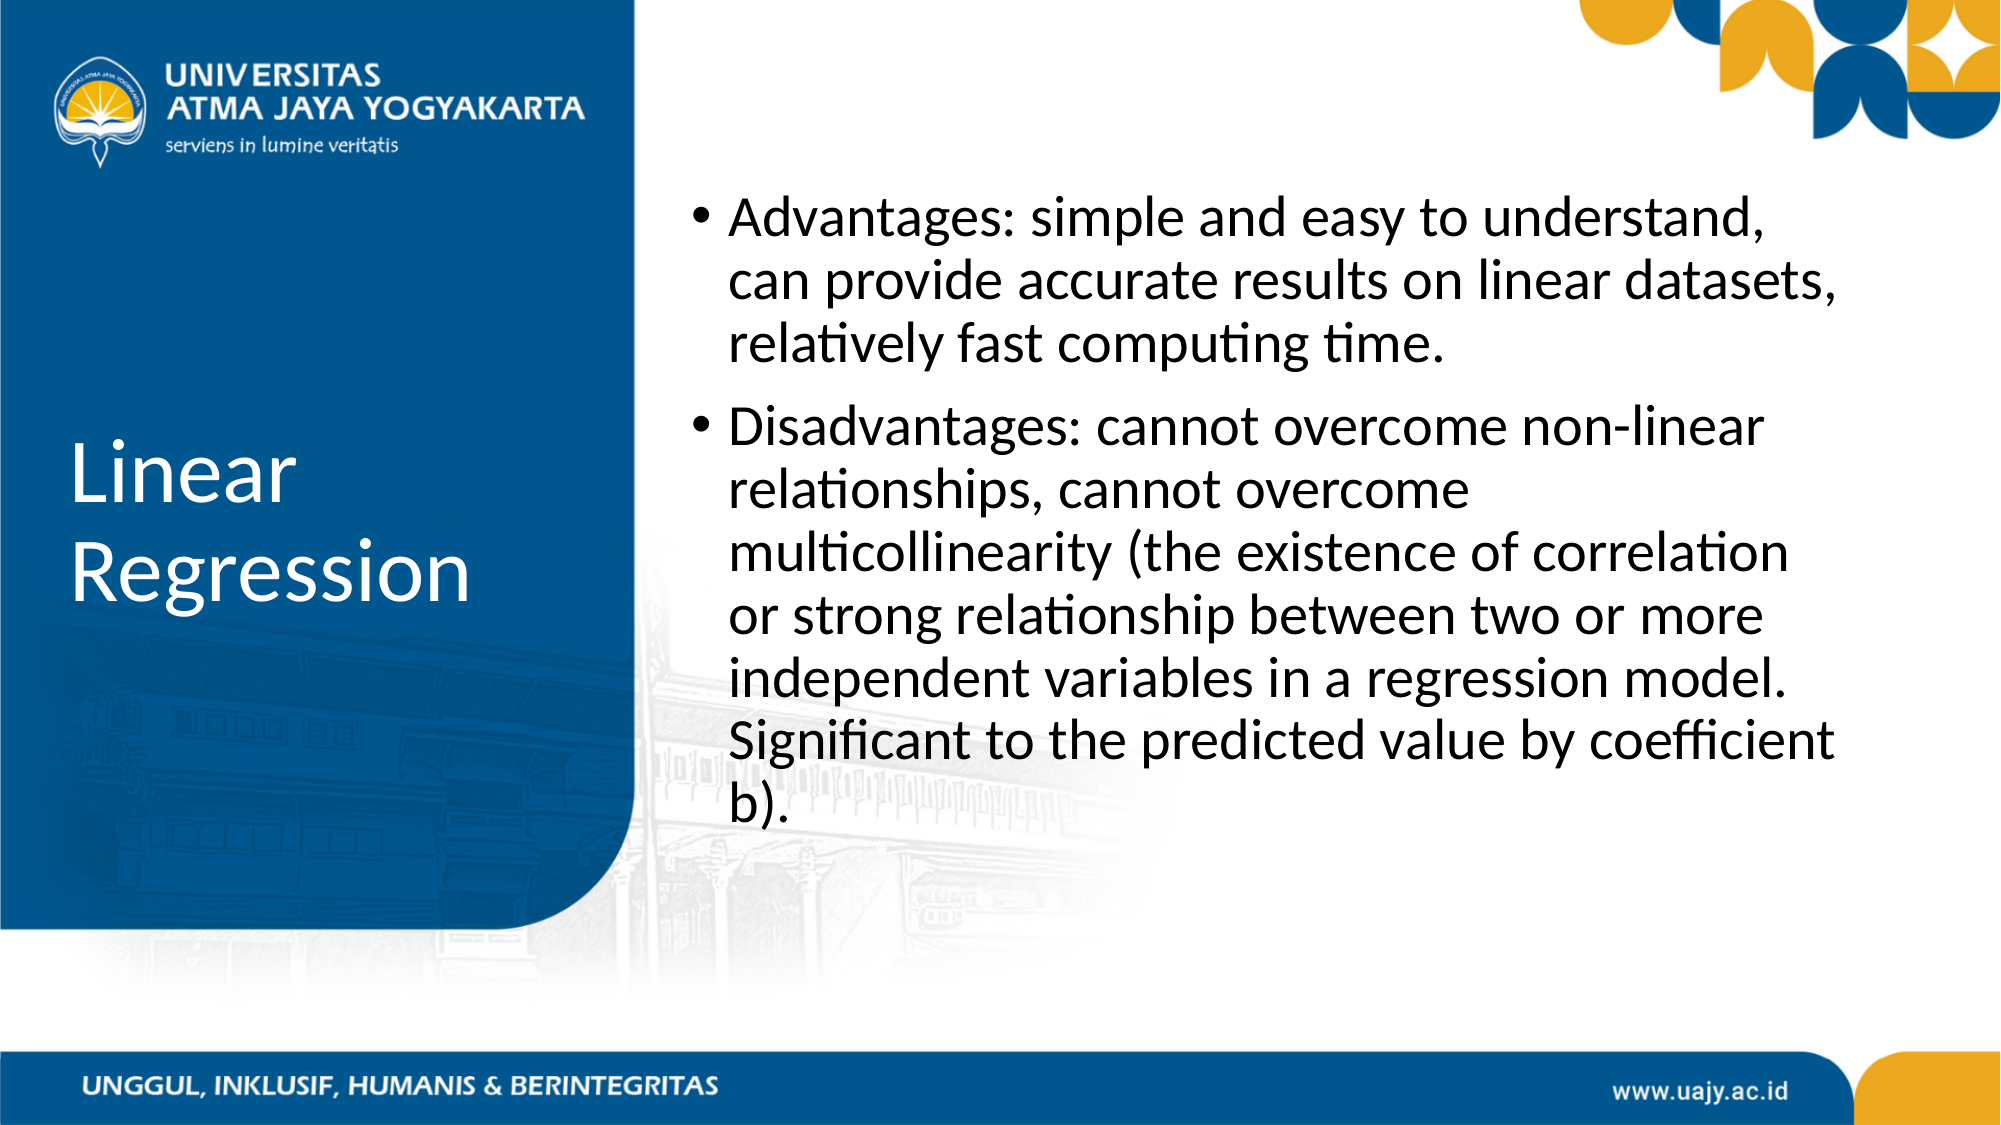

Advantages: simple and easy to understand, can provide accurate results on linear datasets, relatively fast computing time.
Disadvantages: cannot overcome non-linear relationships, cannot overcome multicollinearity (the existence of correlation or strong relationship between two or more independent variables in a regression model. Significant to the predicted value by coefficient b).
# Linear Regression